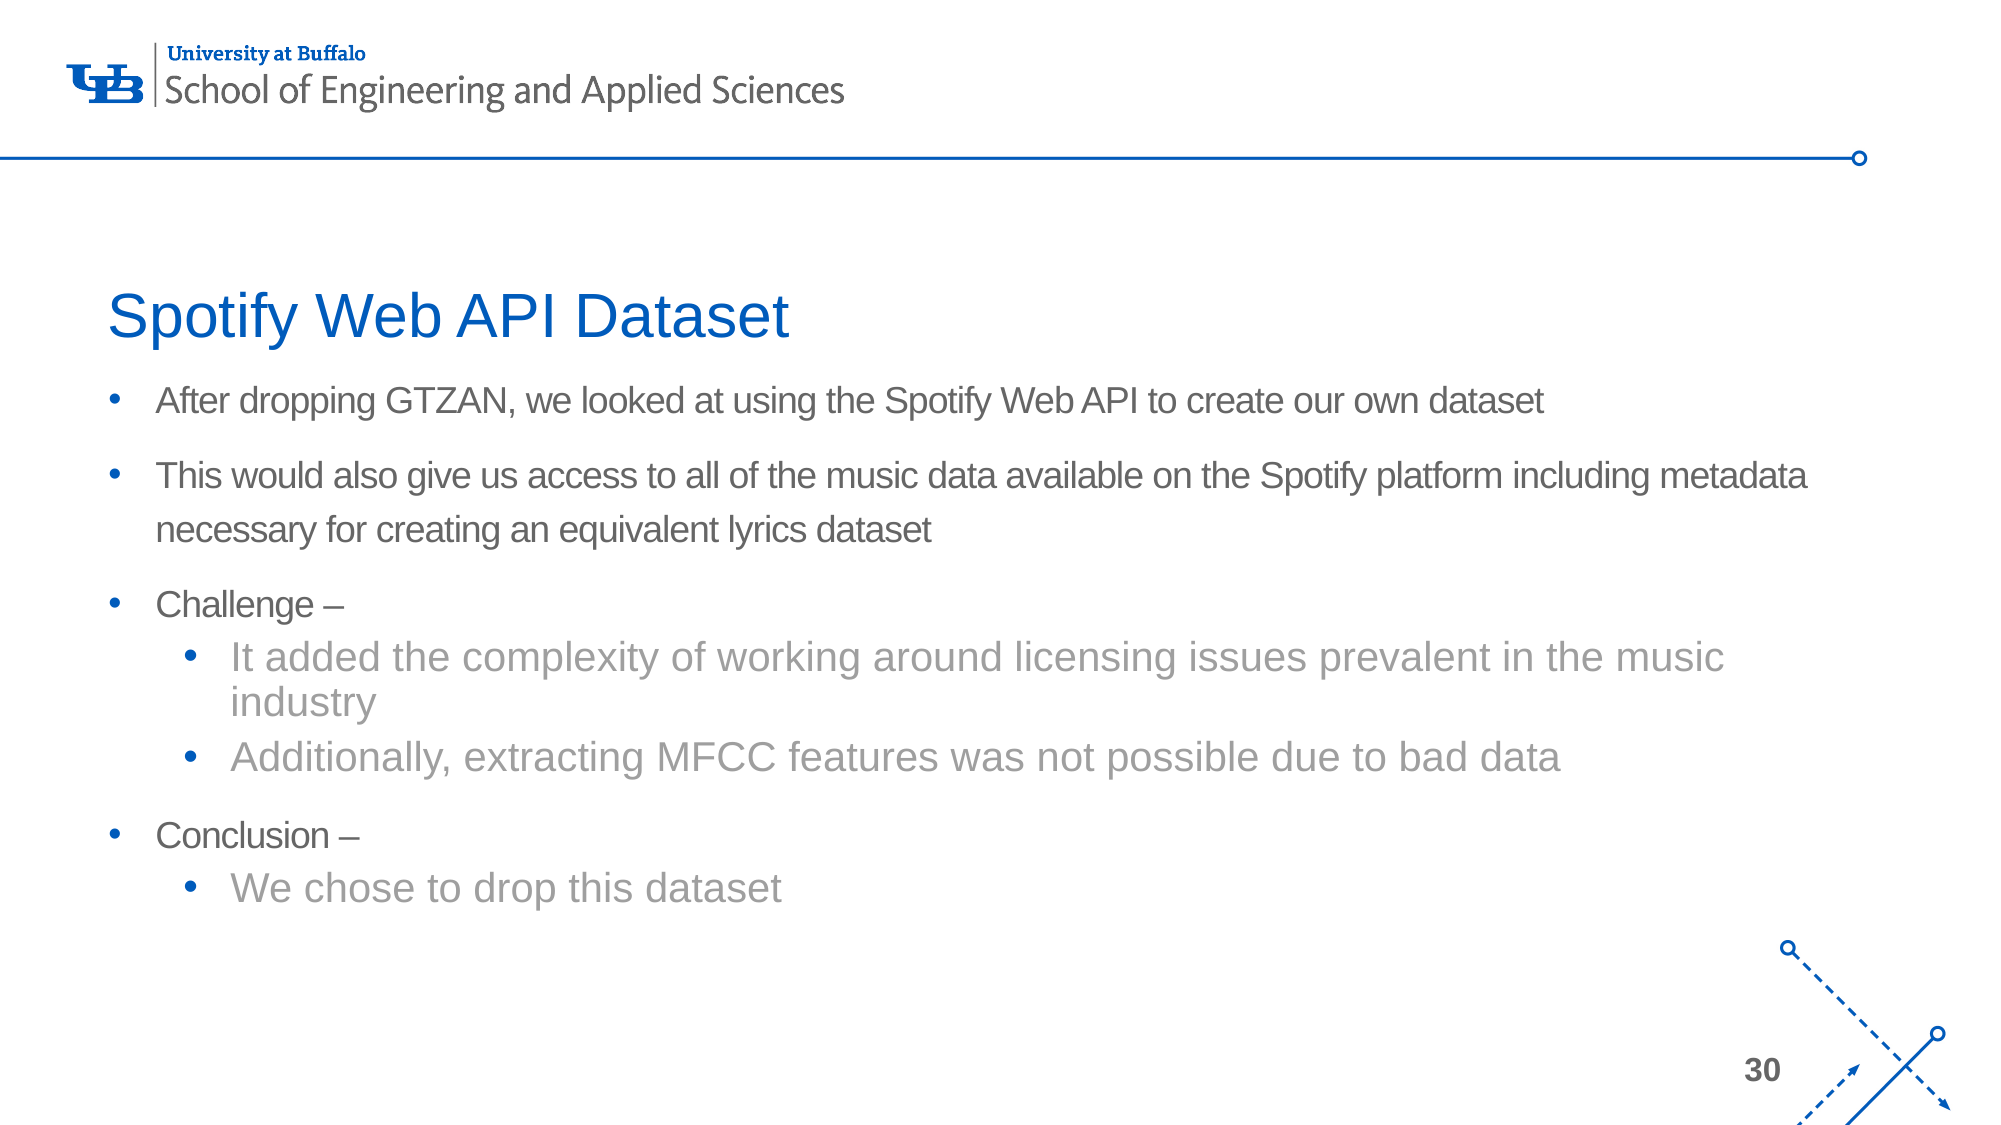

# Spotify Web API Dataset
After dropping GTZAN, we looked at using the Spotify Web API to create our own dataset
This would also give us access to all of the music data available on the Spotify platform including metadata necessary for creating an equivalent lyrics dataset
Challenge –
It added the complexity of working around licensing issues prevalent in the music industry
Additionally, extracting MFCC features was not possible due to bad data
Conclusion –
We chose to drop this dataset